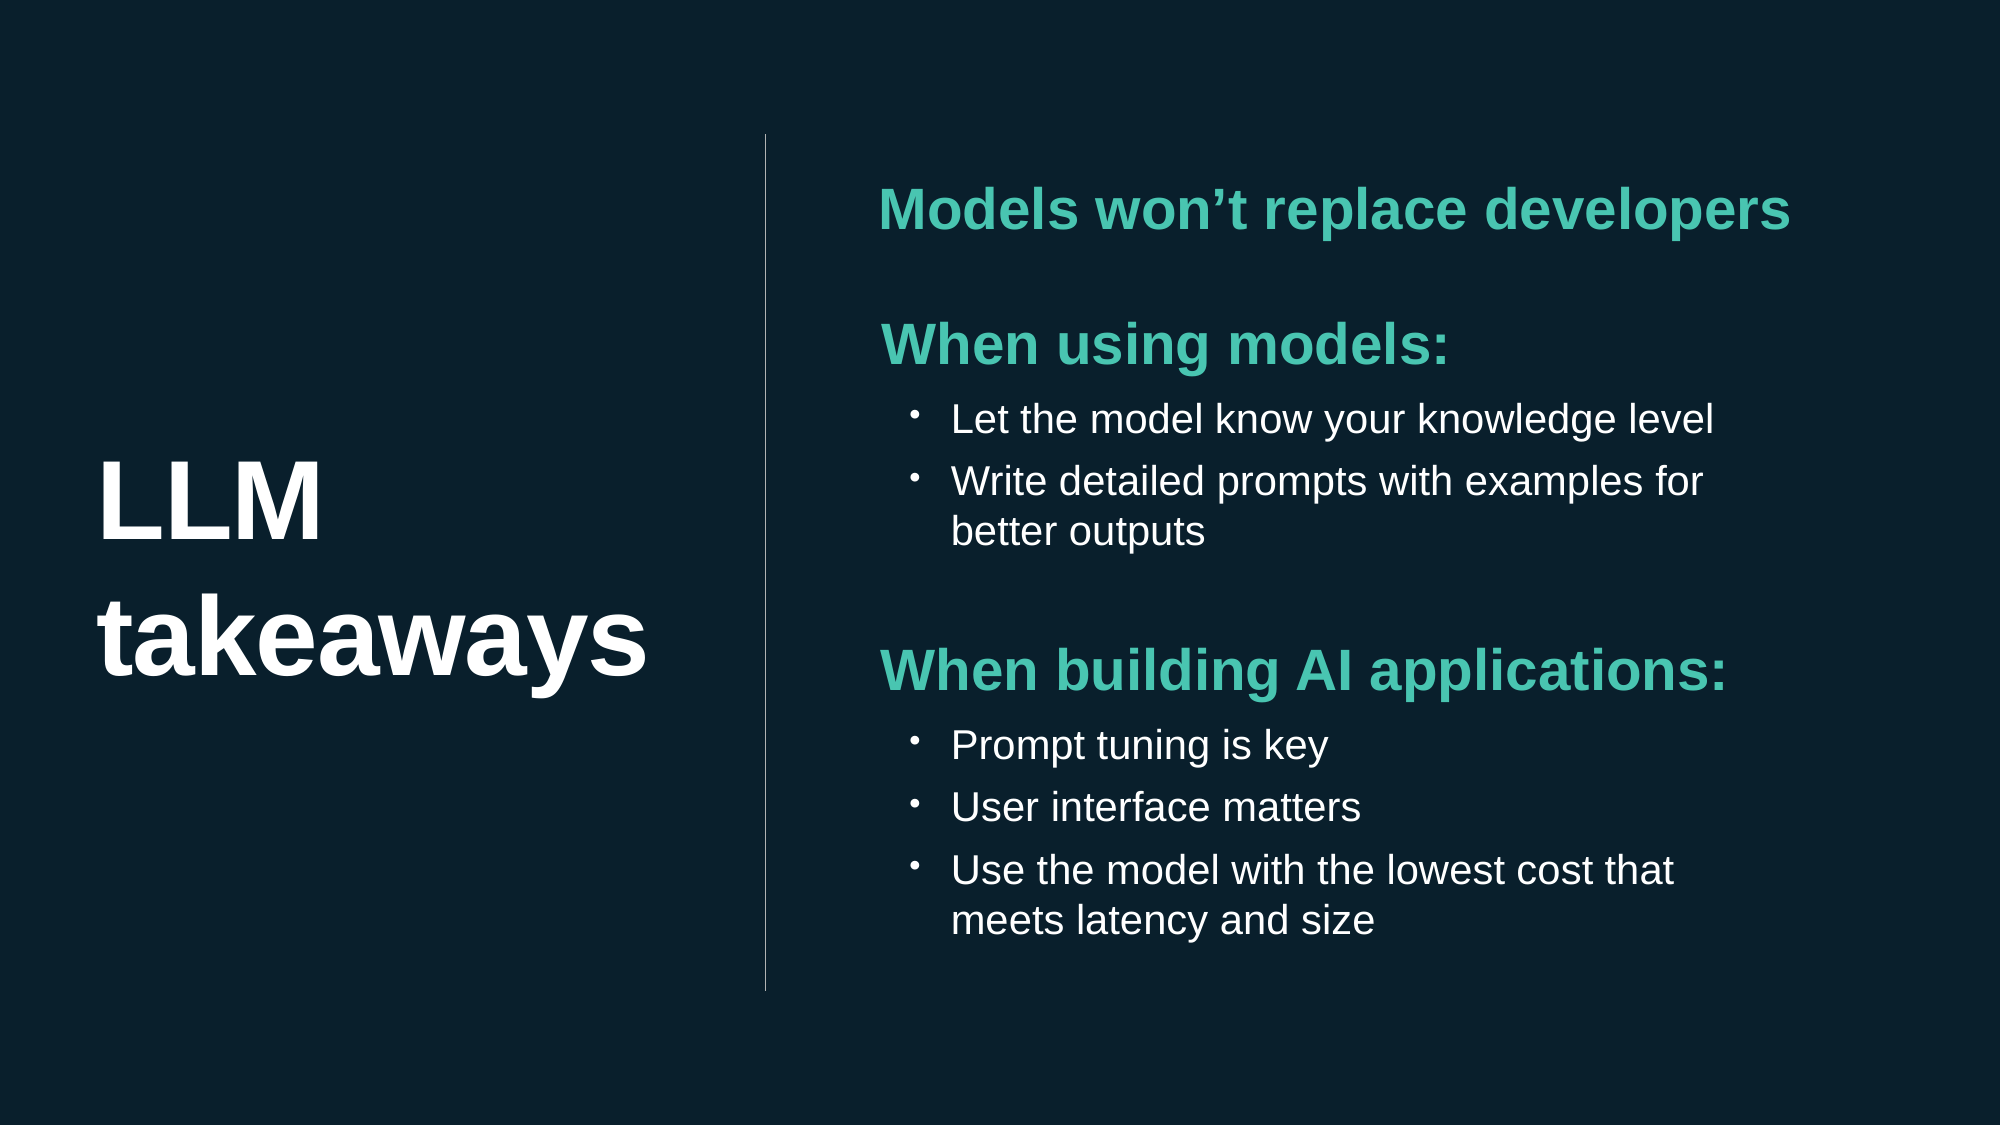

Models won’t replace developers
When using models:
Let the model know your knowledge level
Write detailed prompts with examples for better outputs
# LLM takeaways
When building AI applications:
Prompt tuning is key
User interface matters
Use the model with the lowest cost that meets latency and size